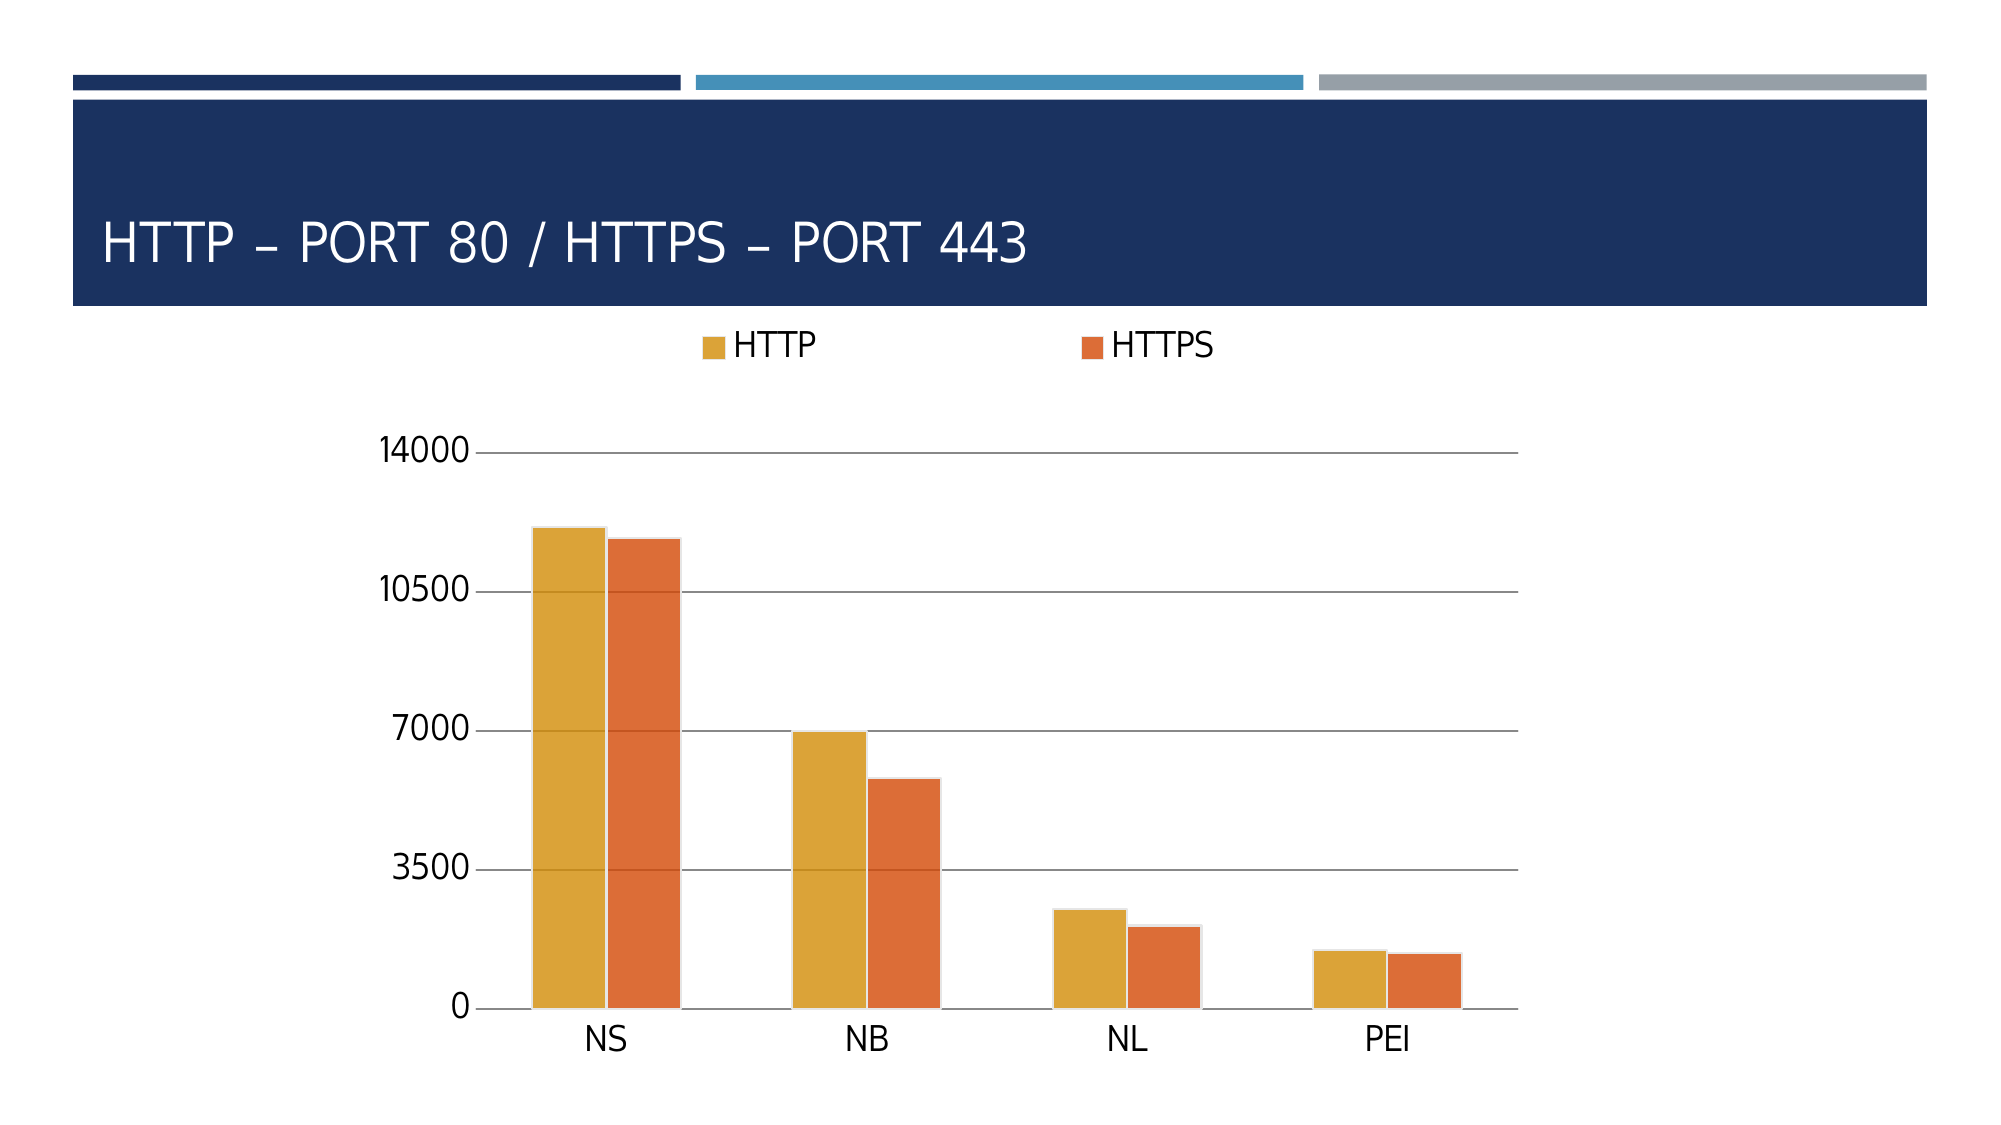

# HTTP – Port 80 / HTTPS – Port 443

### Chart

| Category | HTTP | HTTPS |
|---|---|---|
| NS | 12136.0 | 11849.0 |
| NB | 7004.0 | 5811.0 |
| NL | 2507.0 | 2098.0 |
| PEI | 1472.0 | 1401.0 |